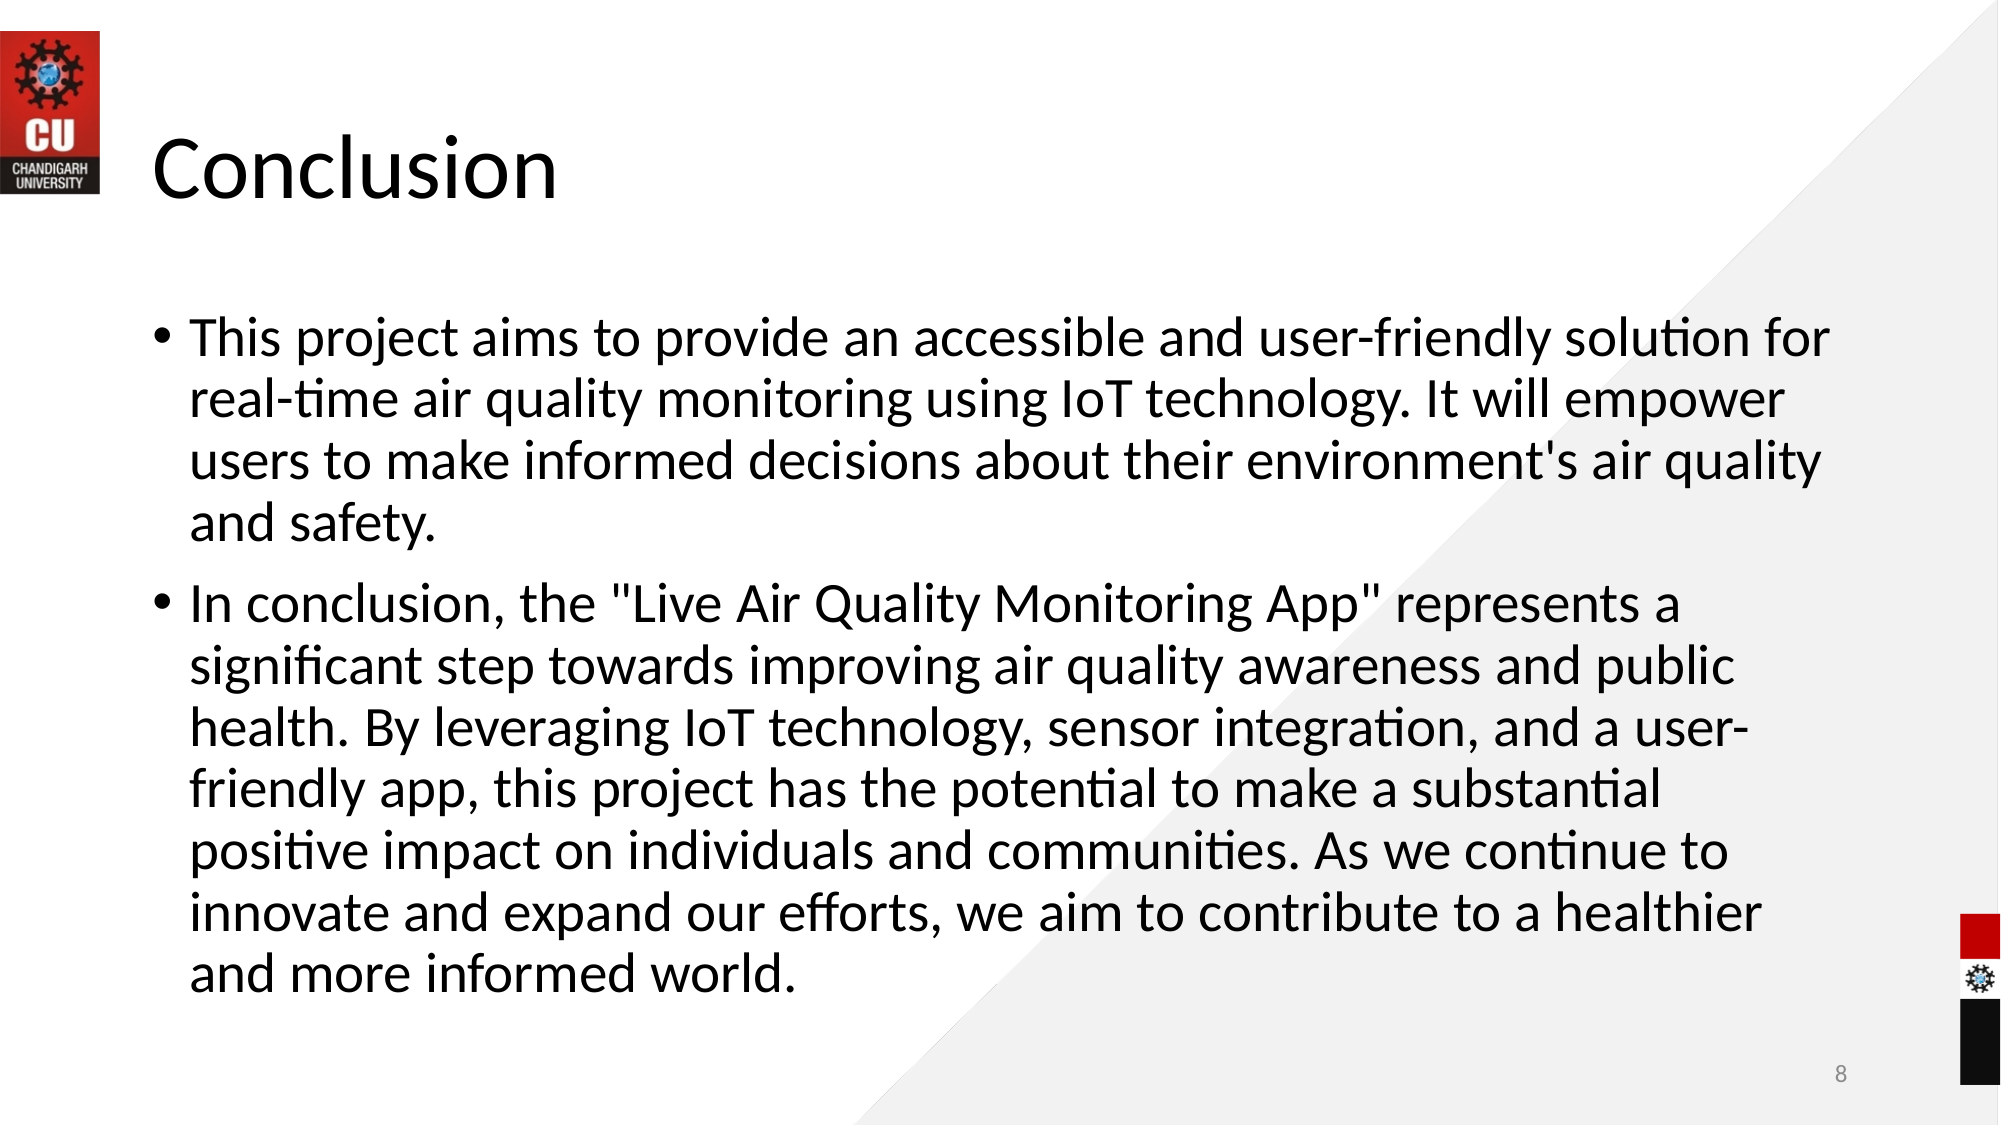

# Conclusion
This project aims to provide an accessible and user-friendly solution for real-time air quality monitoring using IoT technology. It will empower users to make informed decisions about their environment's air quality and safety.
In conclusion, the "Live Air Quality Monitoring App" represents a significant step towards improving air quality awareness and public health. By leveraging IoT technology, sensor integration, and a user-friendly app, this project has the potential to make a substantial positive impact on individuals and communities. As we continue to innovate and expand our efforts, we aim to contribute to a healthier and more informed world.

8